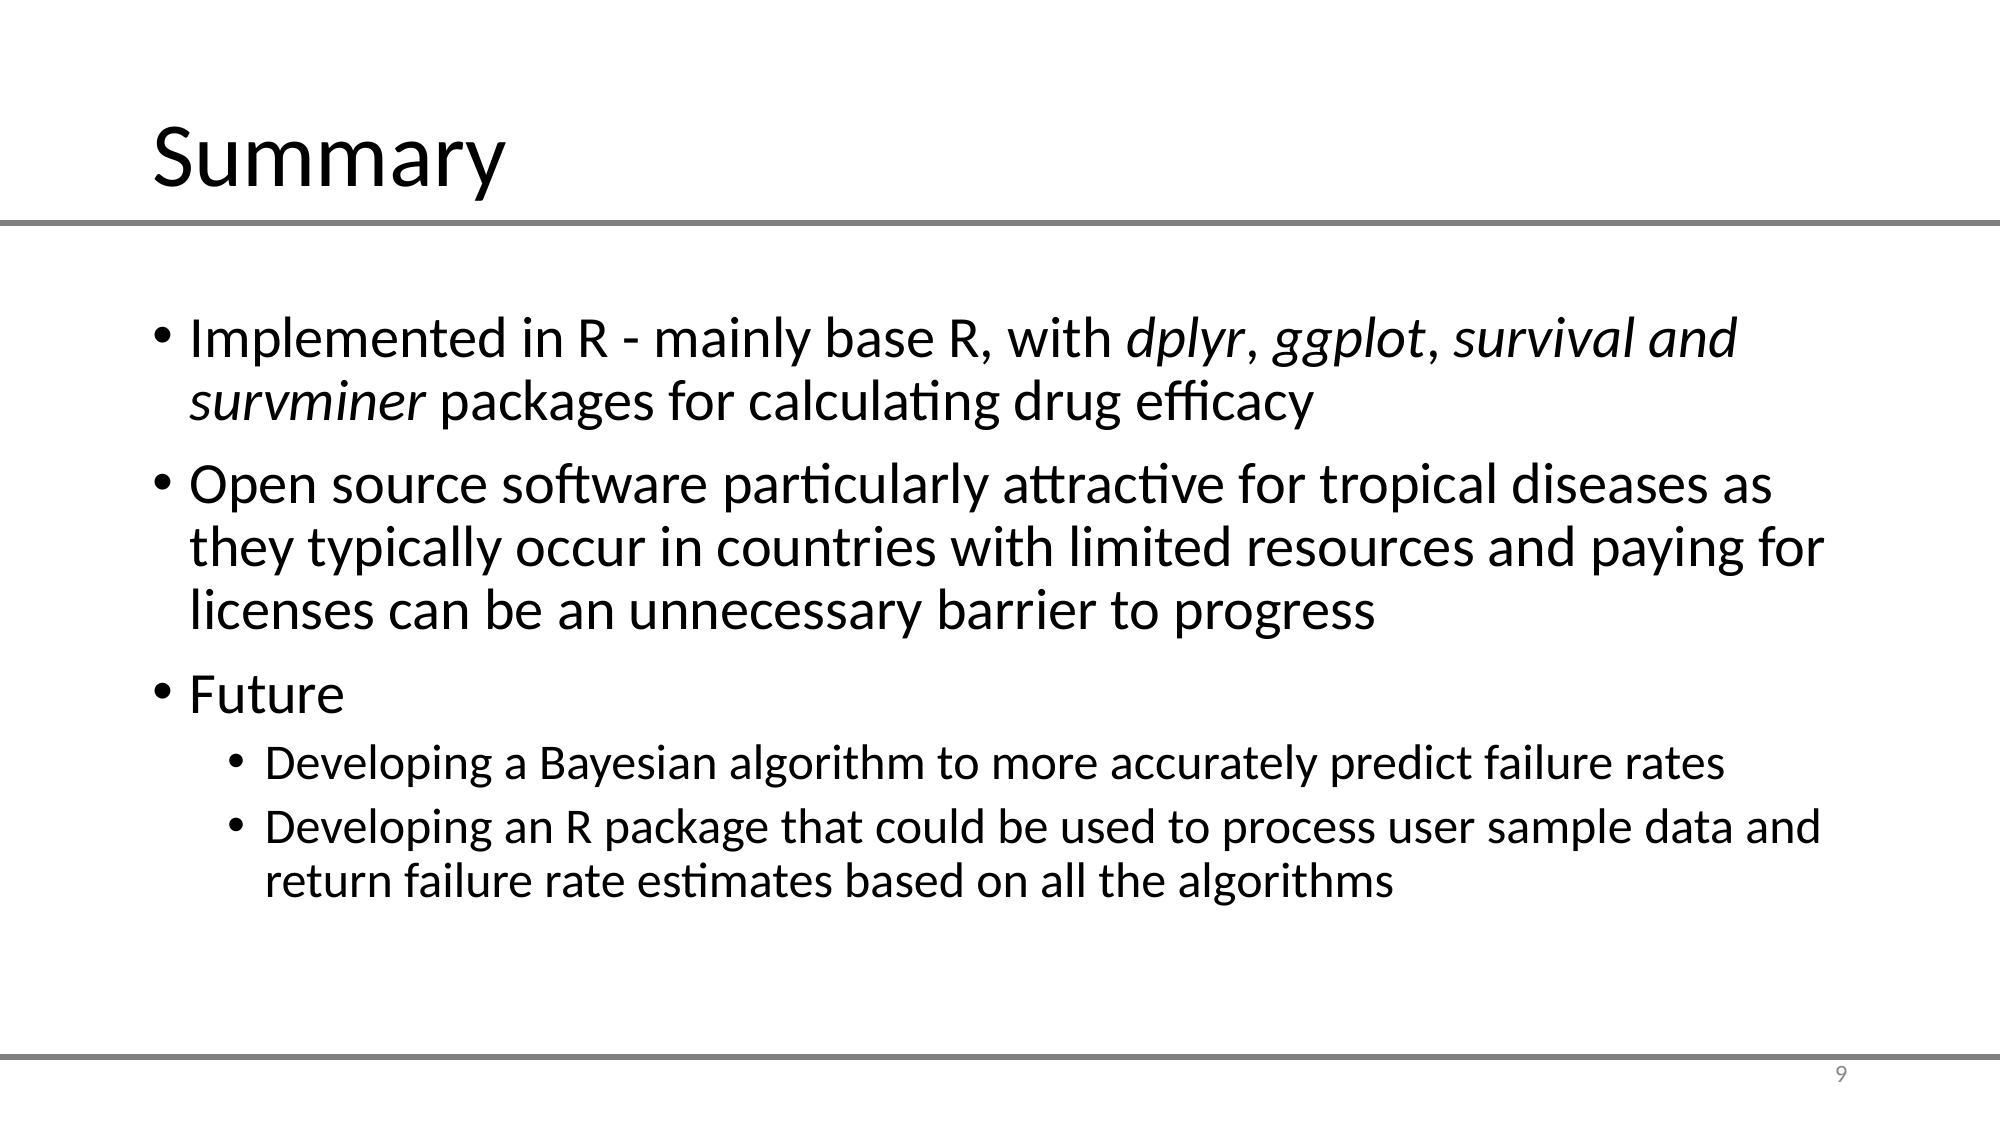

# Summary
Implemented in R - mainly base R, with dplyr, ggplot, survival and survminer packages for calculating drug efficacy
Open source software particularly attractive for tropical diseases as they typically occur in countries with limited resources and paying for licenses can be an unnecessary barrier to progress
Future
Developing a Bayesian algorithm to more accurately predict failure rates
Developing an R package that could be used to process user sample data and return failure rate estimates based on all the algorithms

9